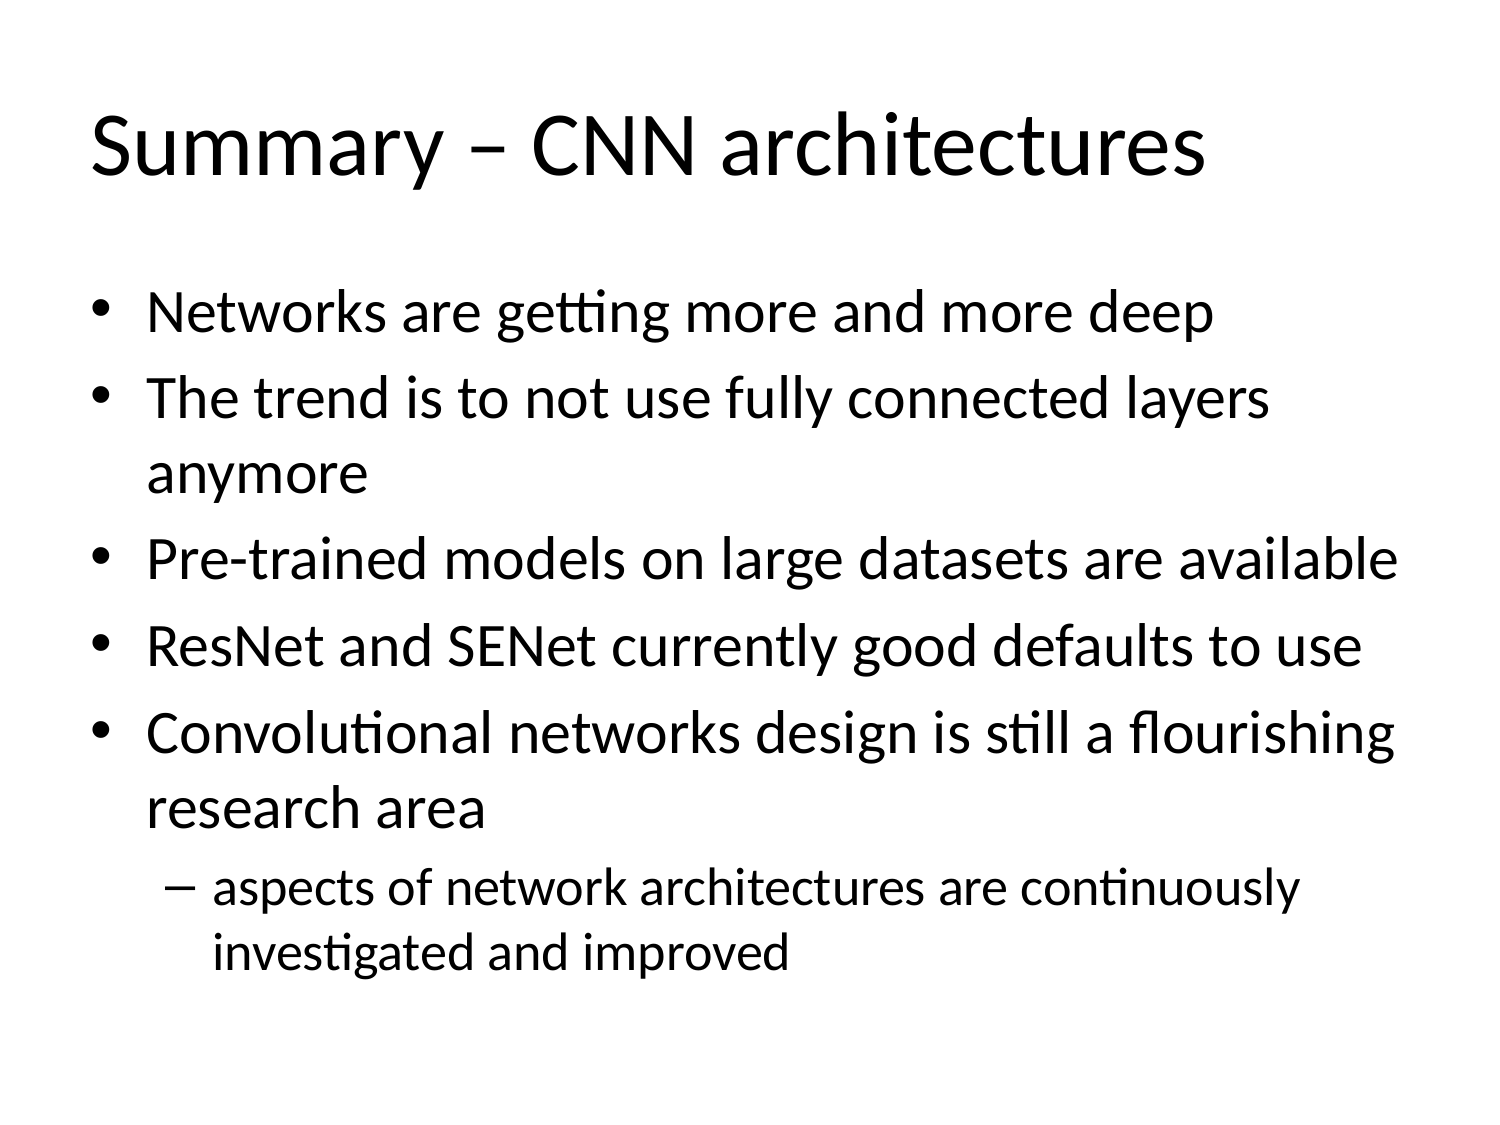

# Summary – CNN architectures
Networks are getting more and more deep
The trend is to not use fully connected layers anymore
Pre-trained models on large datasets are available
ResNet and SENet currently good defaults to use
Convolutional networks design is still a flourishing research area
aspects of network architectures are continuously investigated and improved